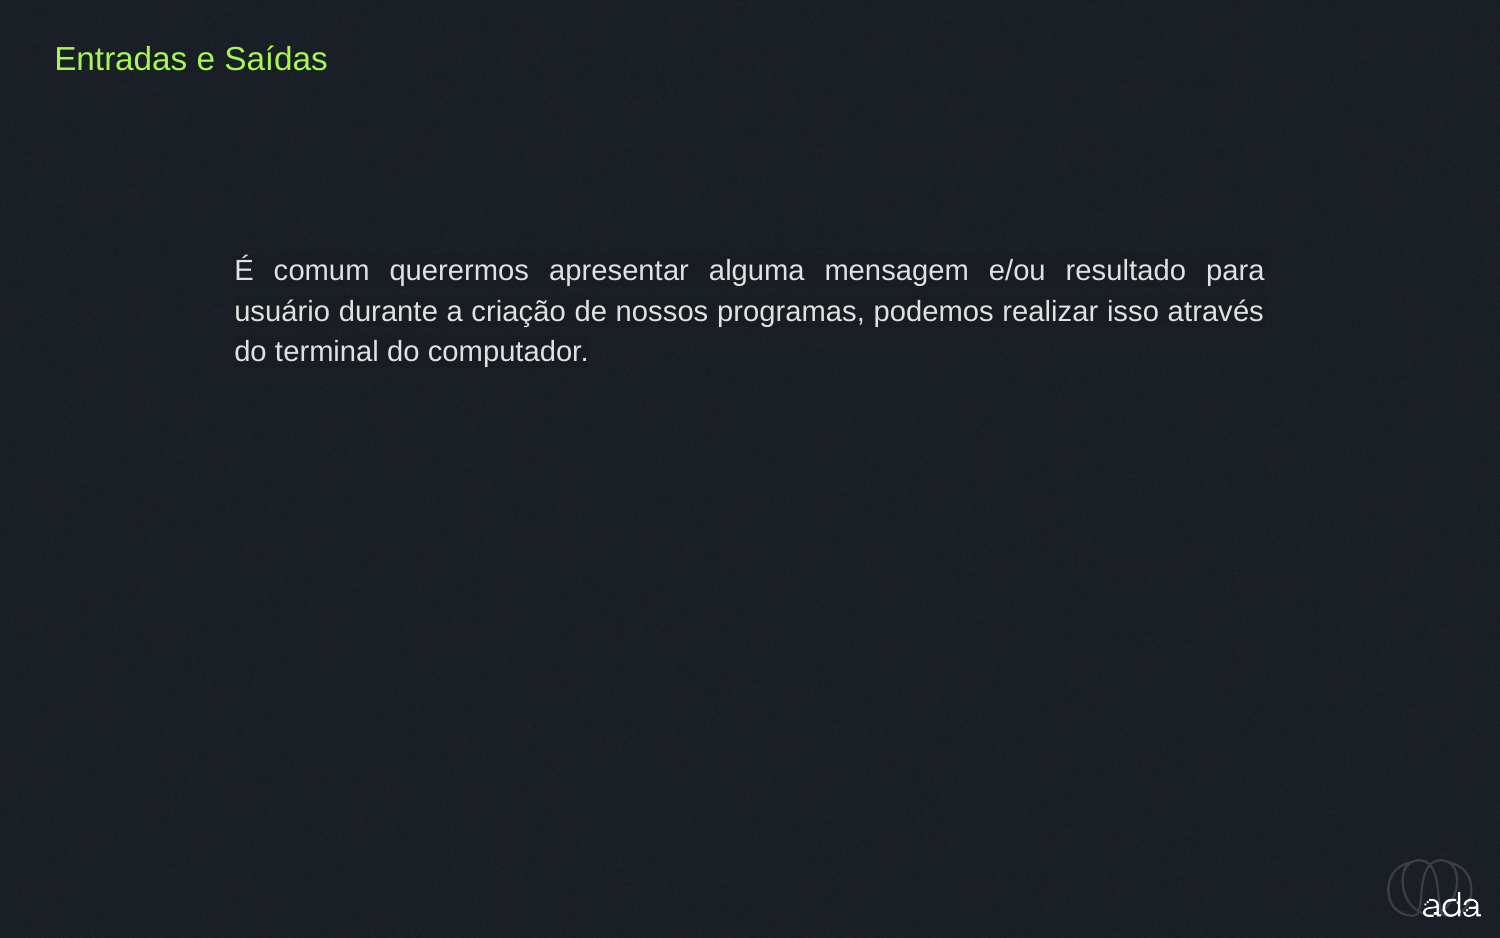

Entradas e Saídas

É comum querermos apresentar alguma mensagem e/ou resultado para usuário durante a criação de nossos programas, podemos realizar isso através do terminal do computador.